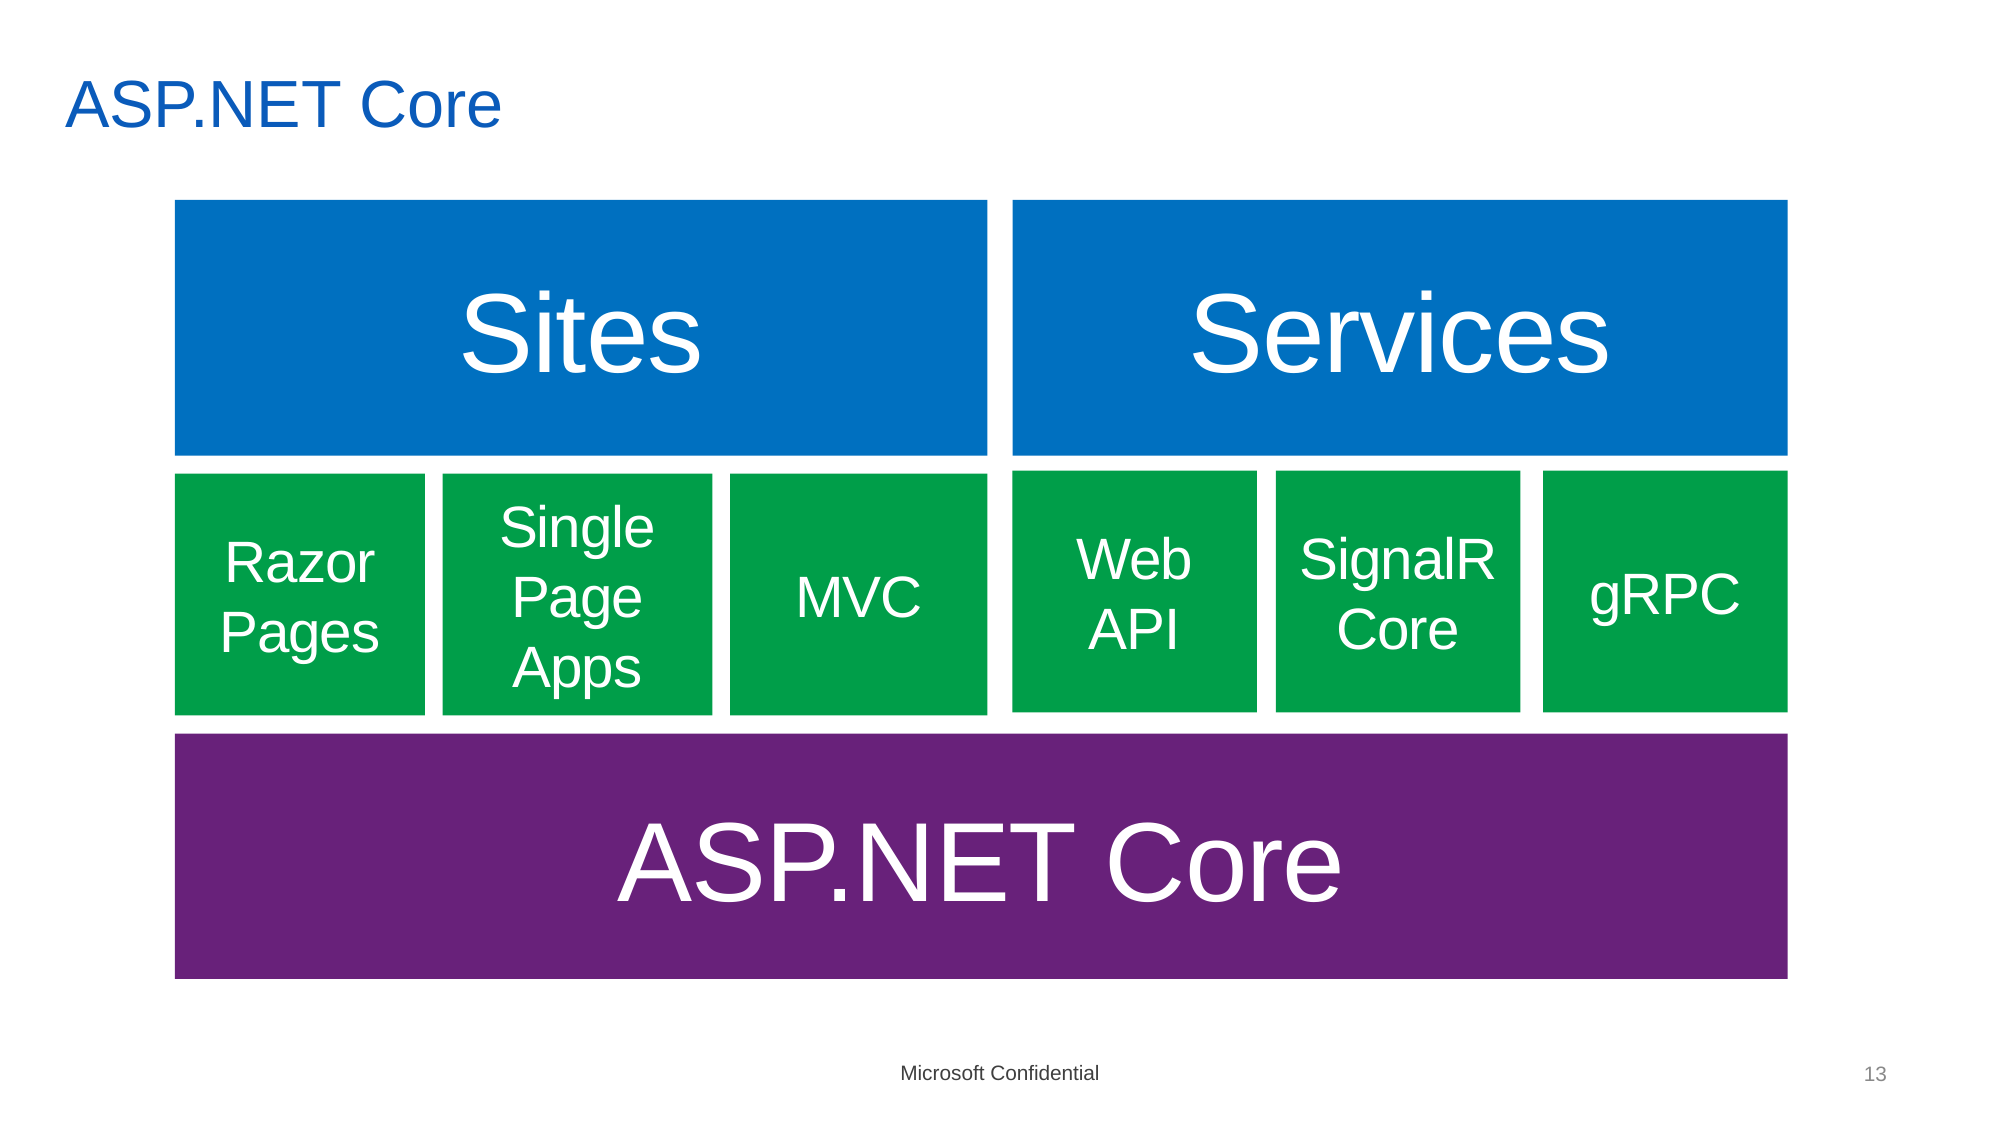

# ASP.NET Core
Sites
Services
Web
API
SignalR Core
gRPC
Razor Pages
Single
Page
Apps
MVC
ASP.NET Core
13